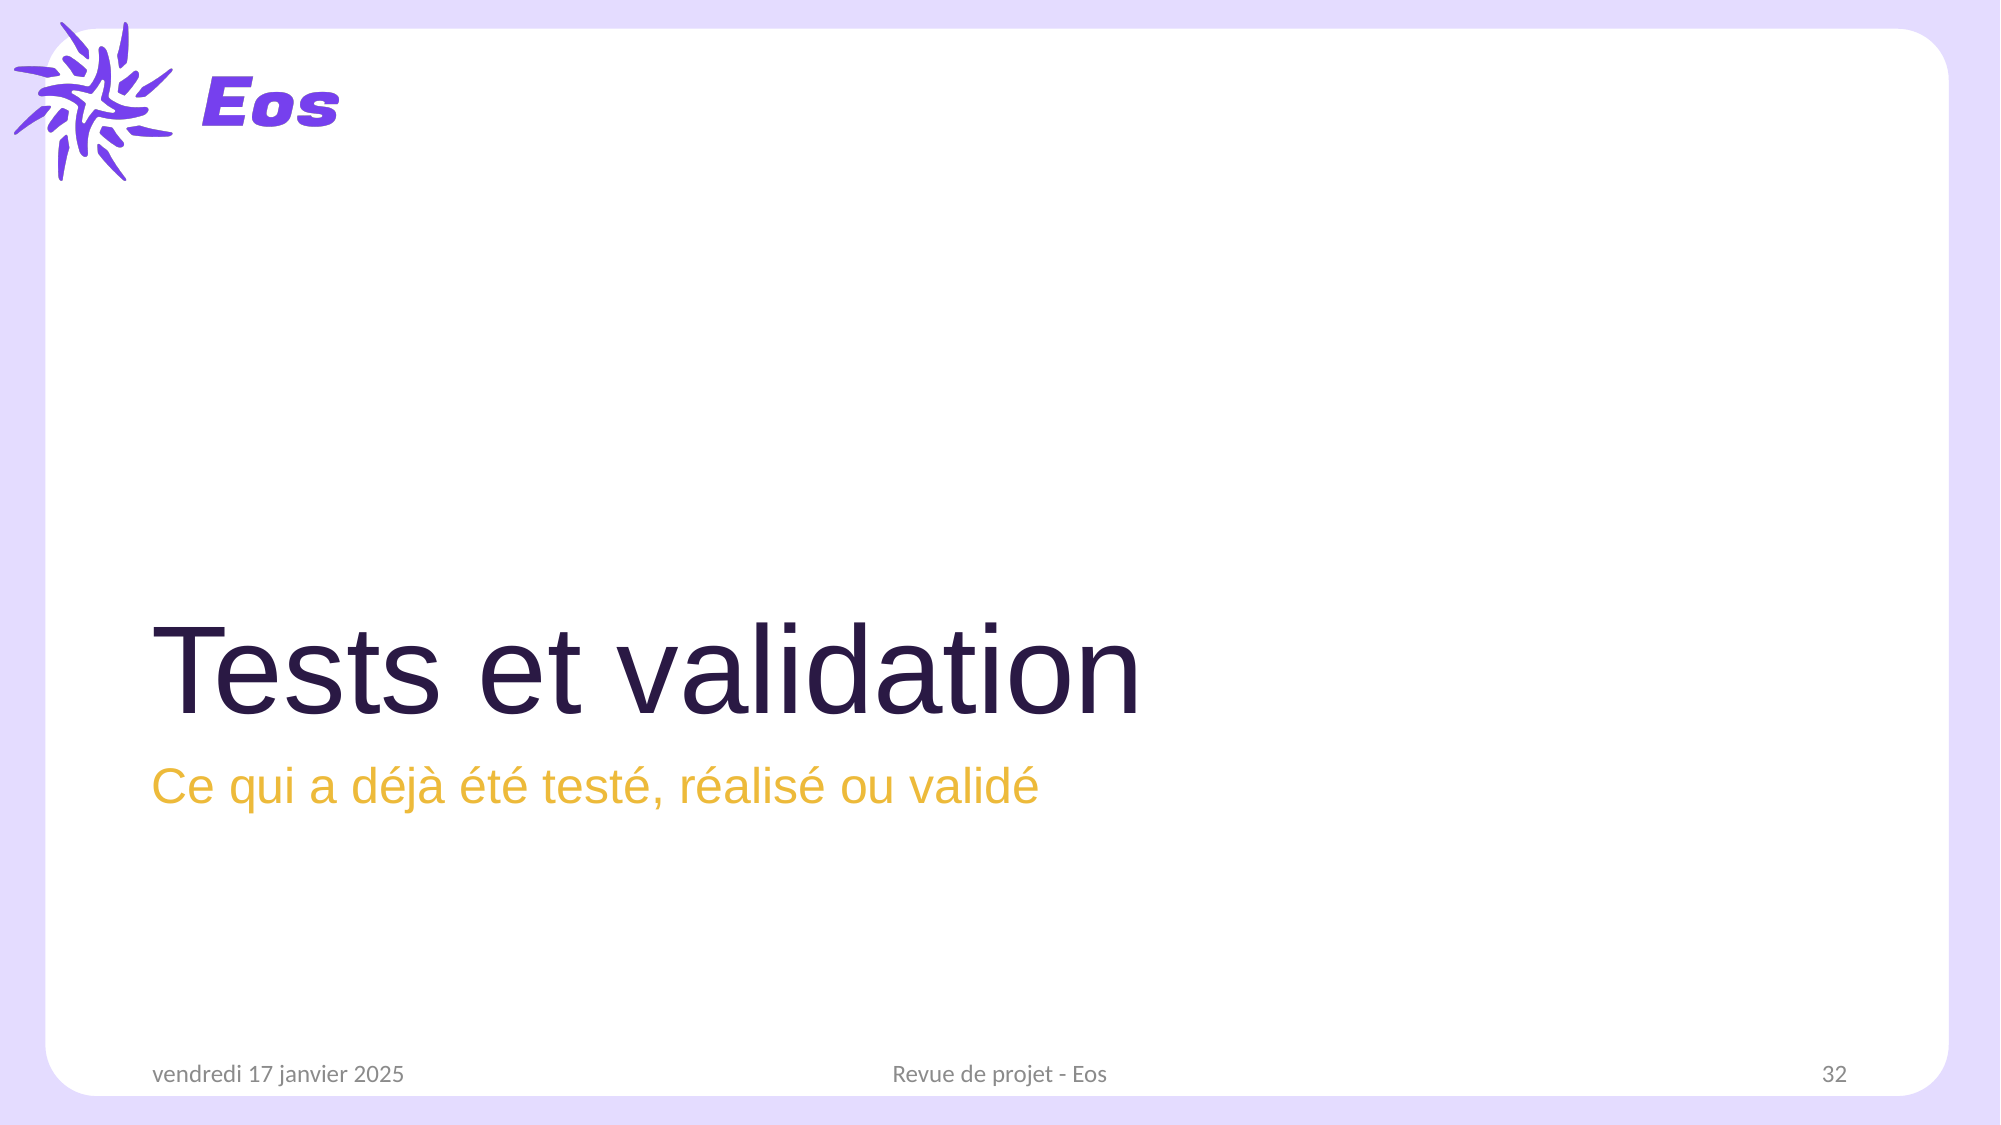

# Tests et validation
Ce qui a déjà été testé, réalisé ou validé
vendredi 17 janvier 2025
Revue de projet - Eos
32